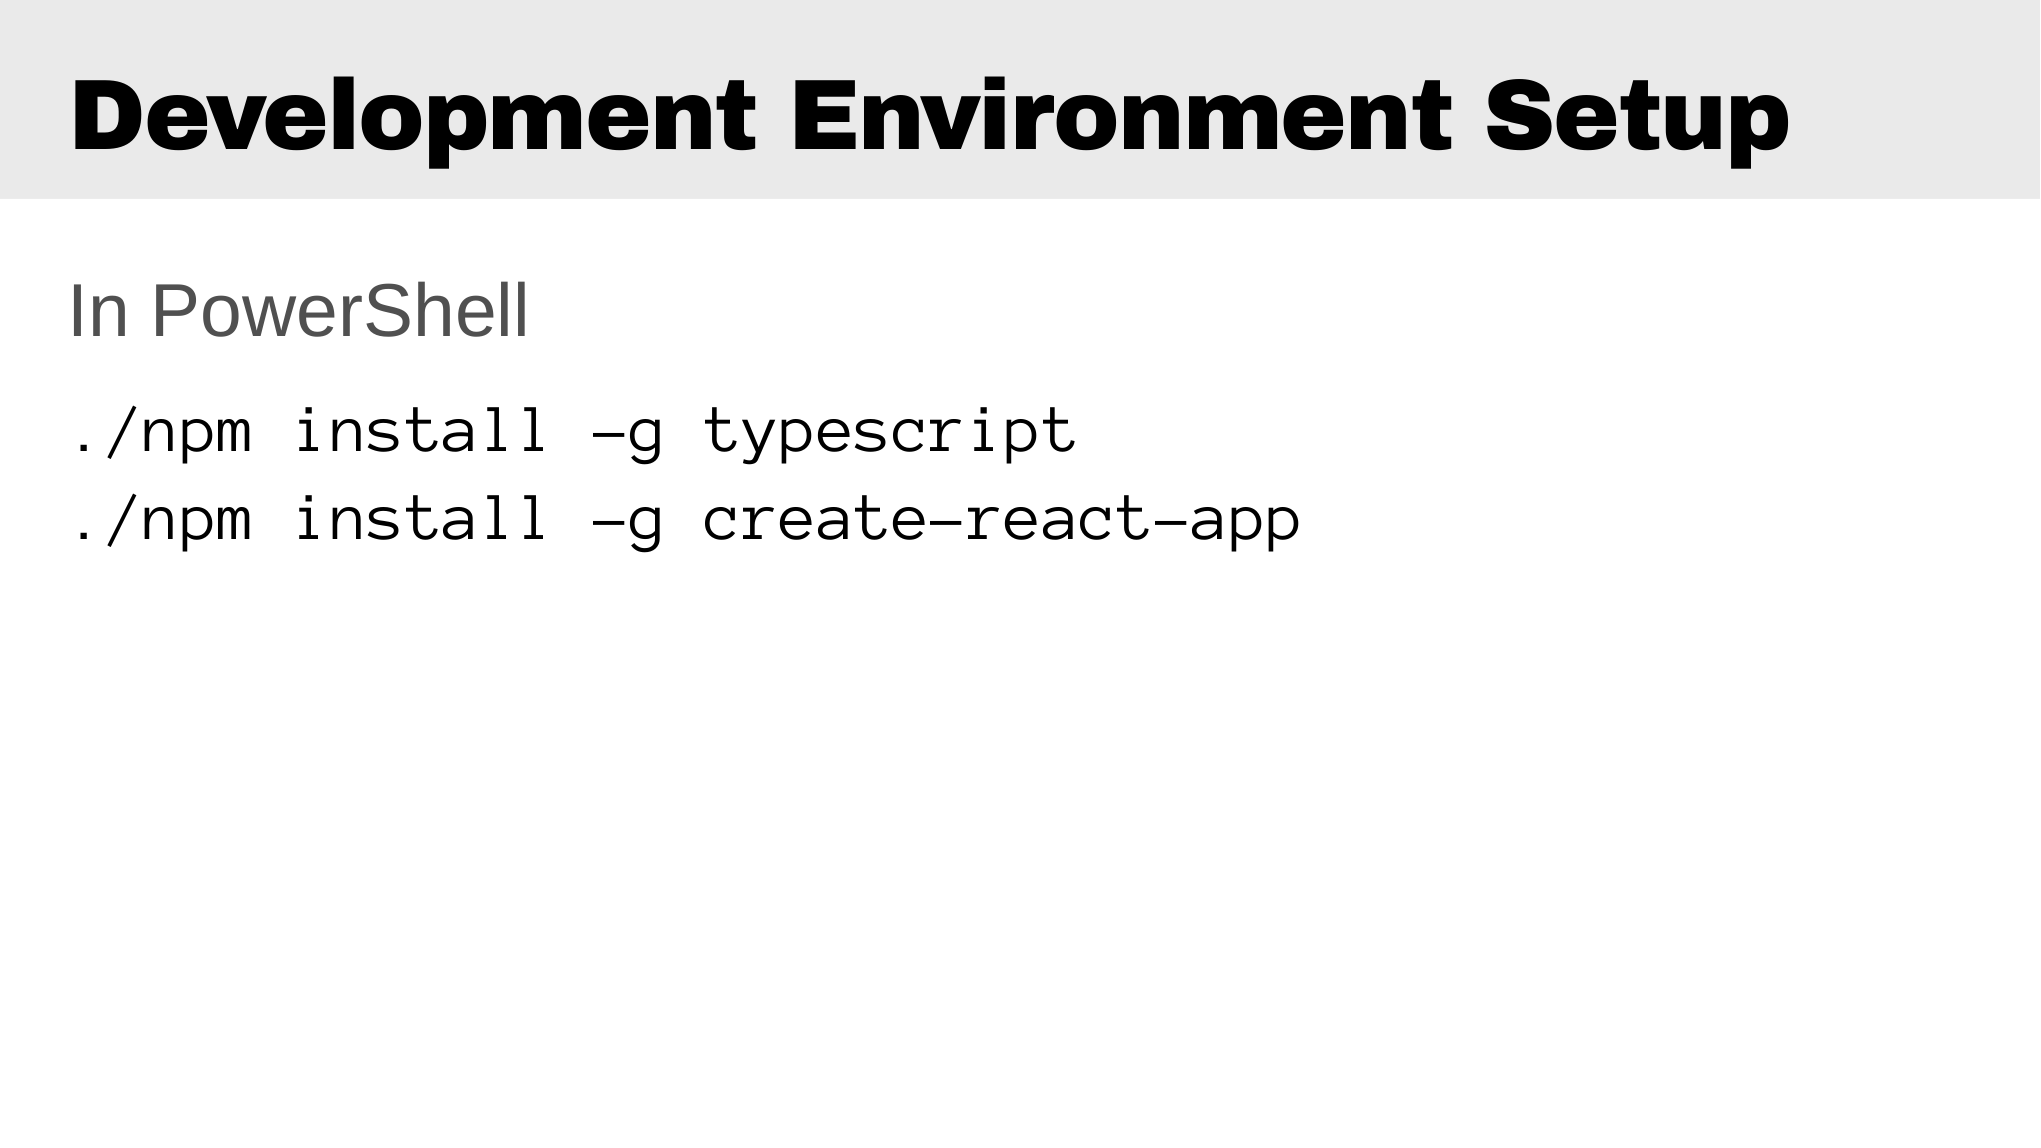

# Development Environment Setup
In PowerShell
./npm install -g typescript
./npm install -g create-react-app